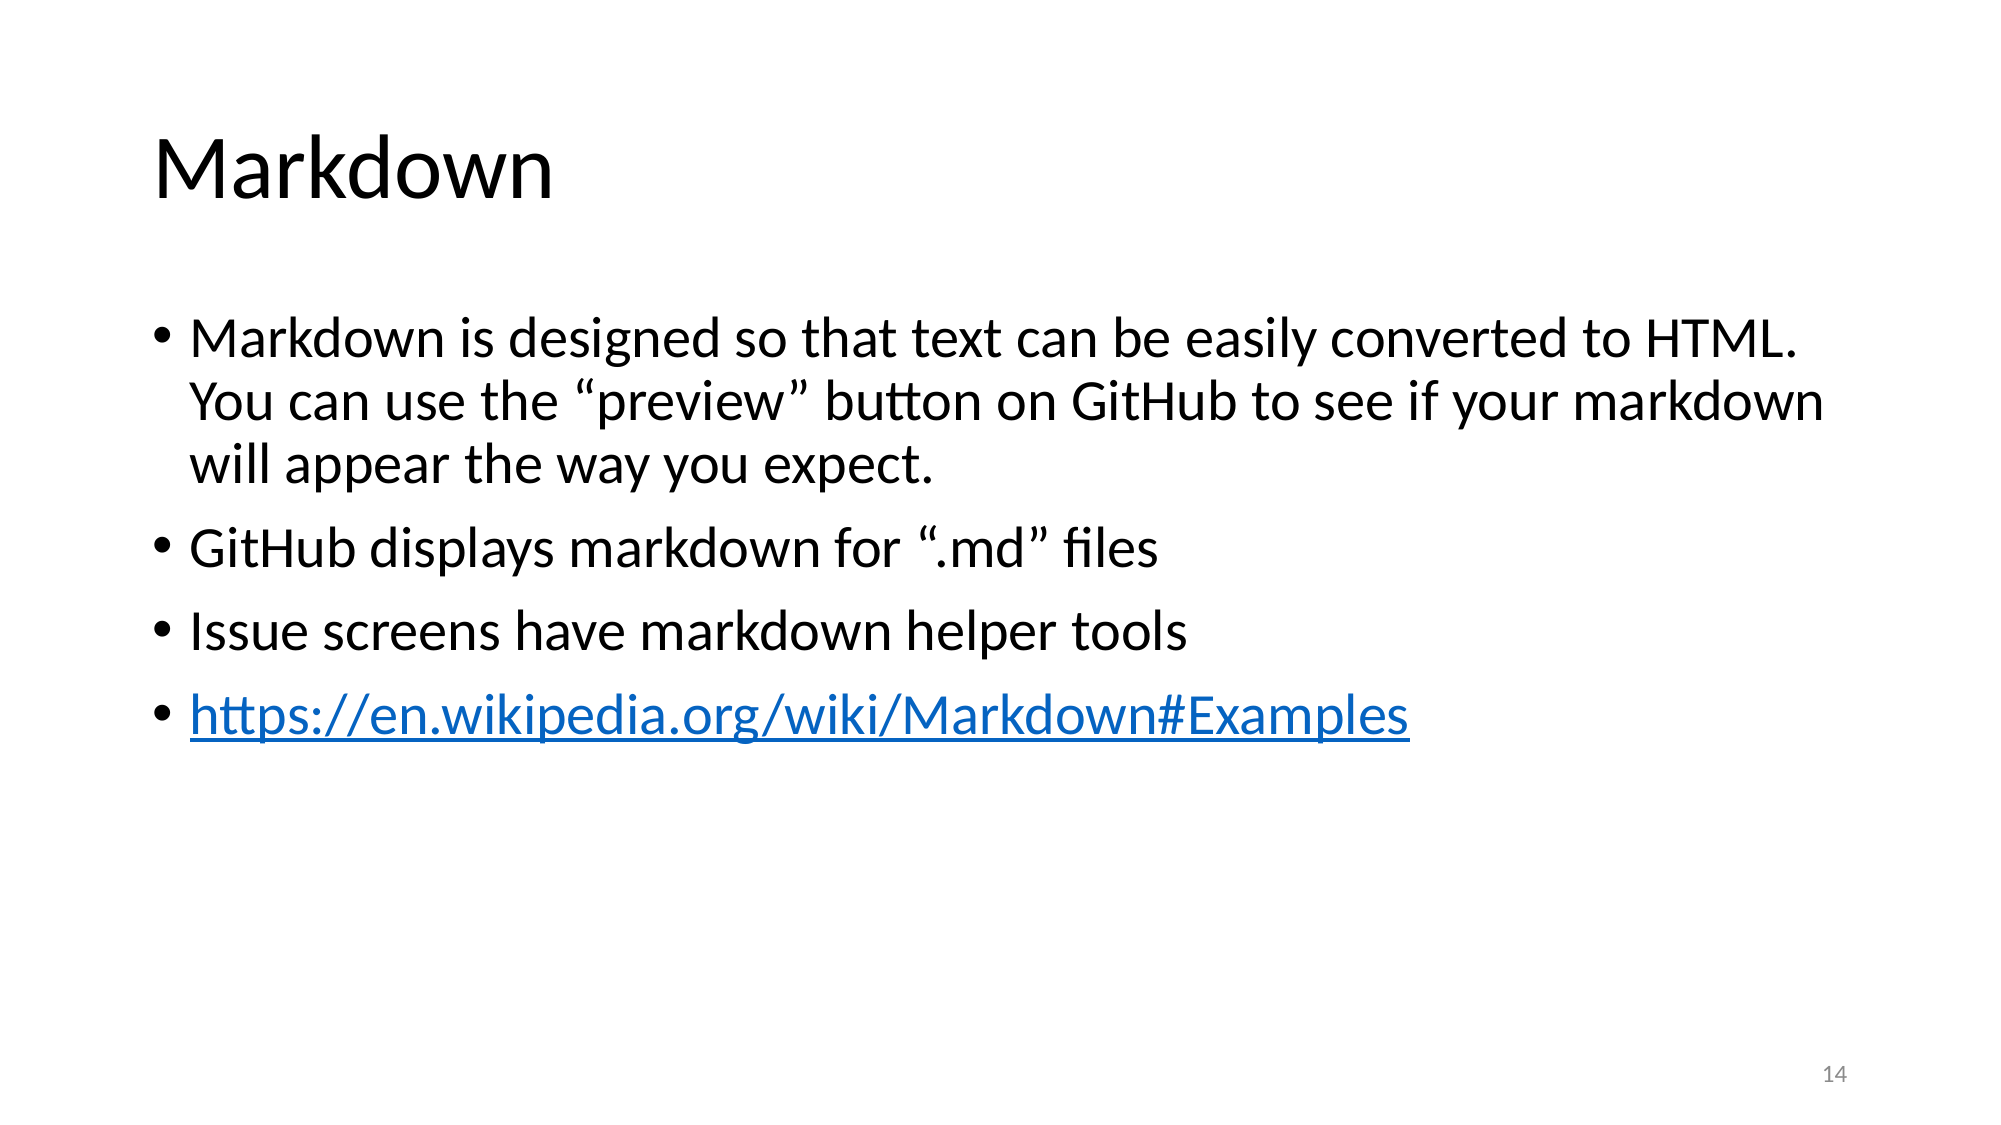

# Markdown
Markdown is designed so that text can be easily converted to HTML. You can use the “preview” button on GitHub to see if your markdown will appear the way you expect.
GitHub displays markdown for “.md” files
Issue screens have markdown helper tools
https://en.wikipedia.org/wiki/Markdown#Examples

14